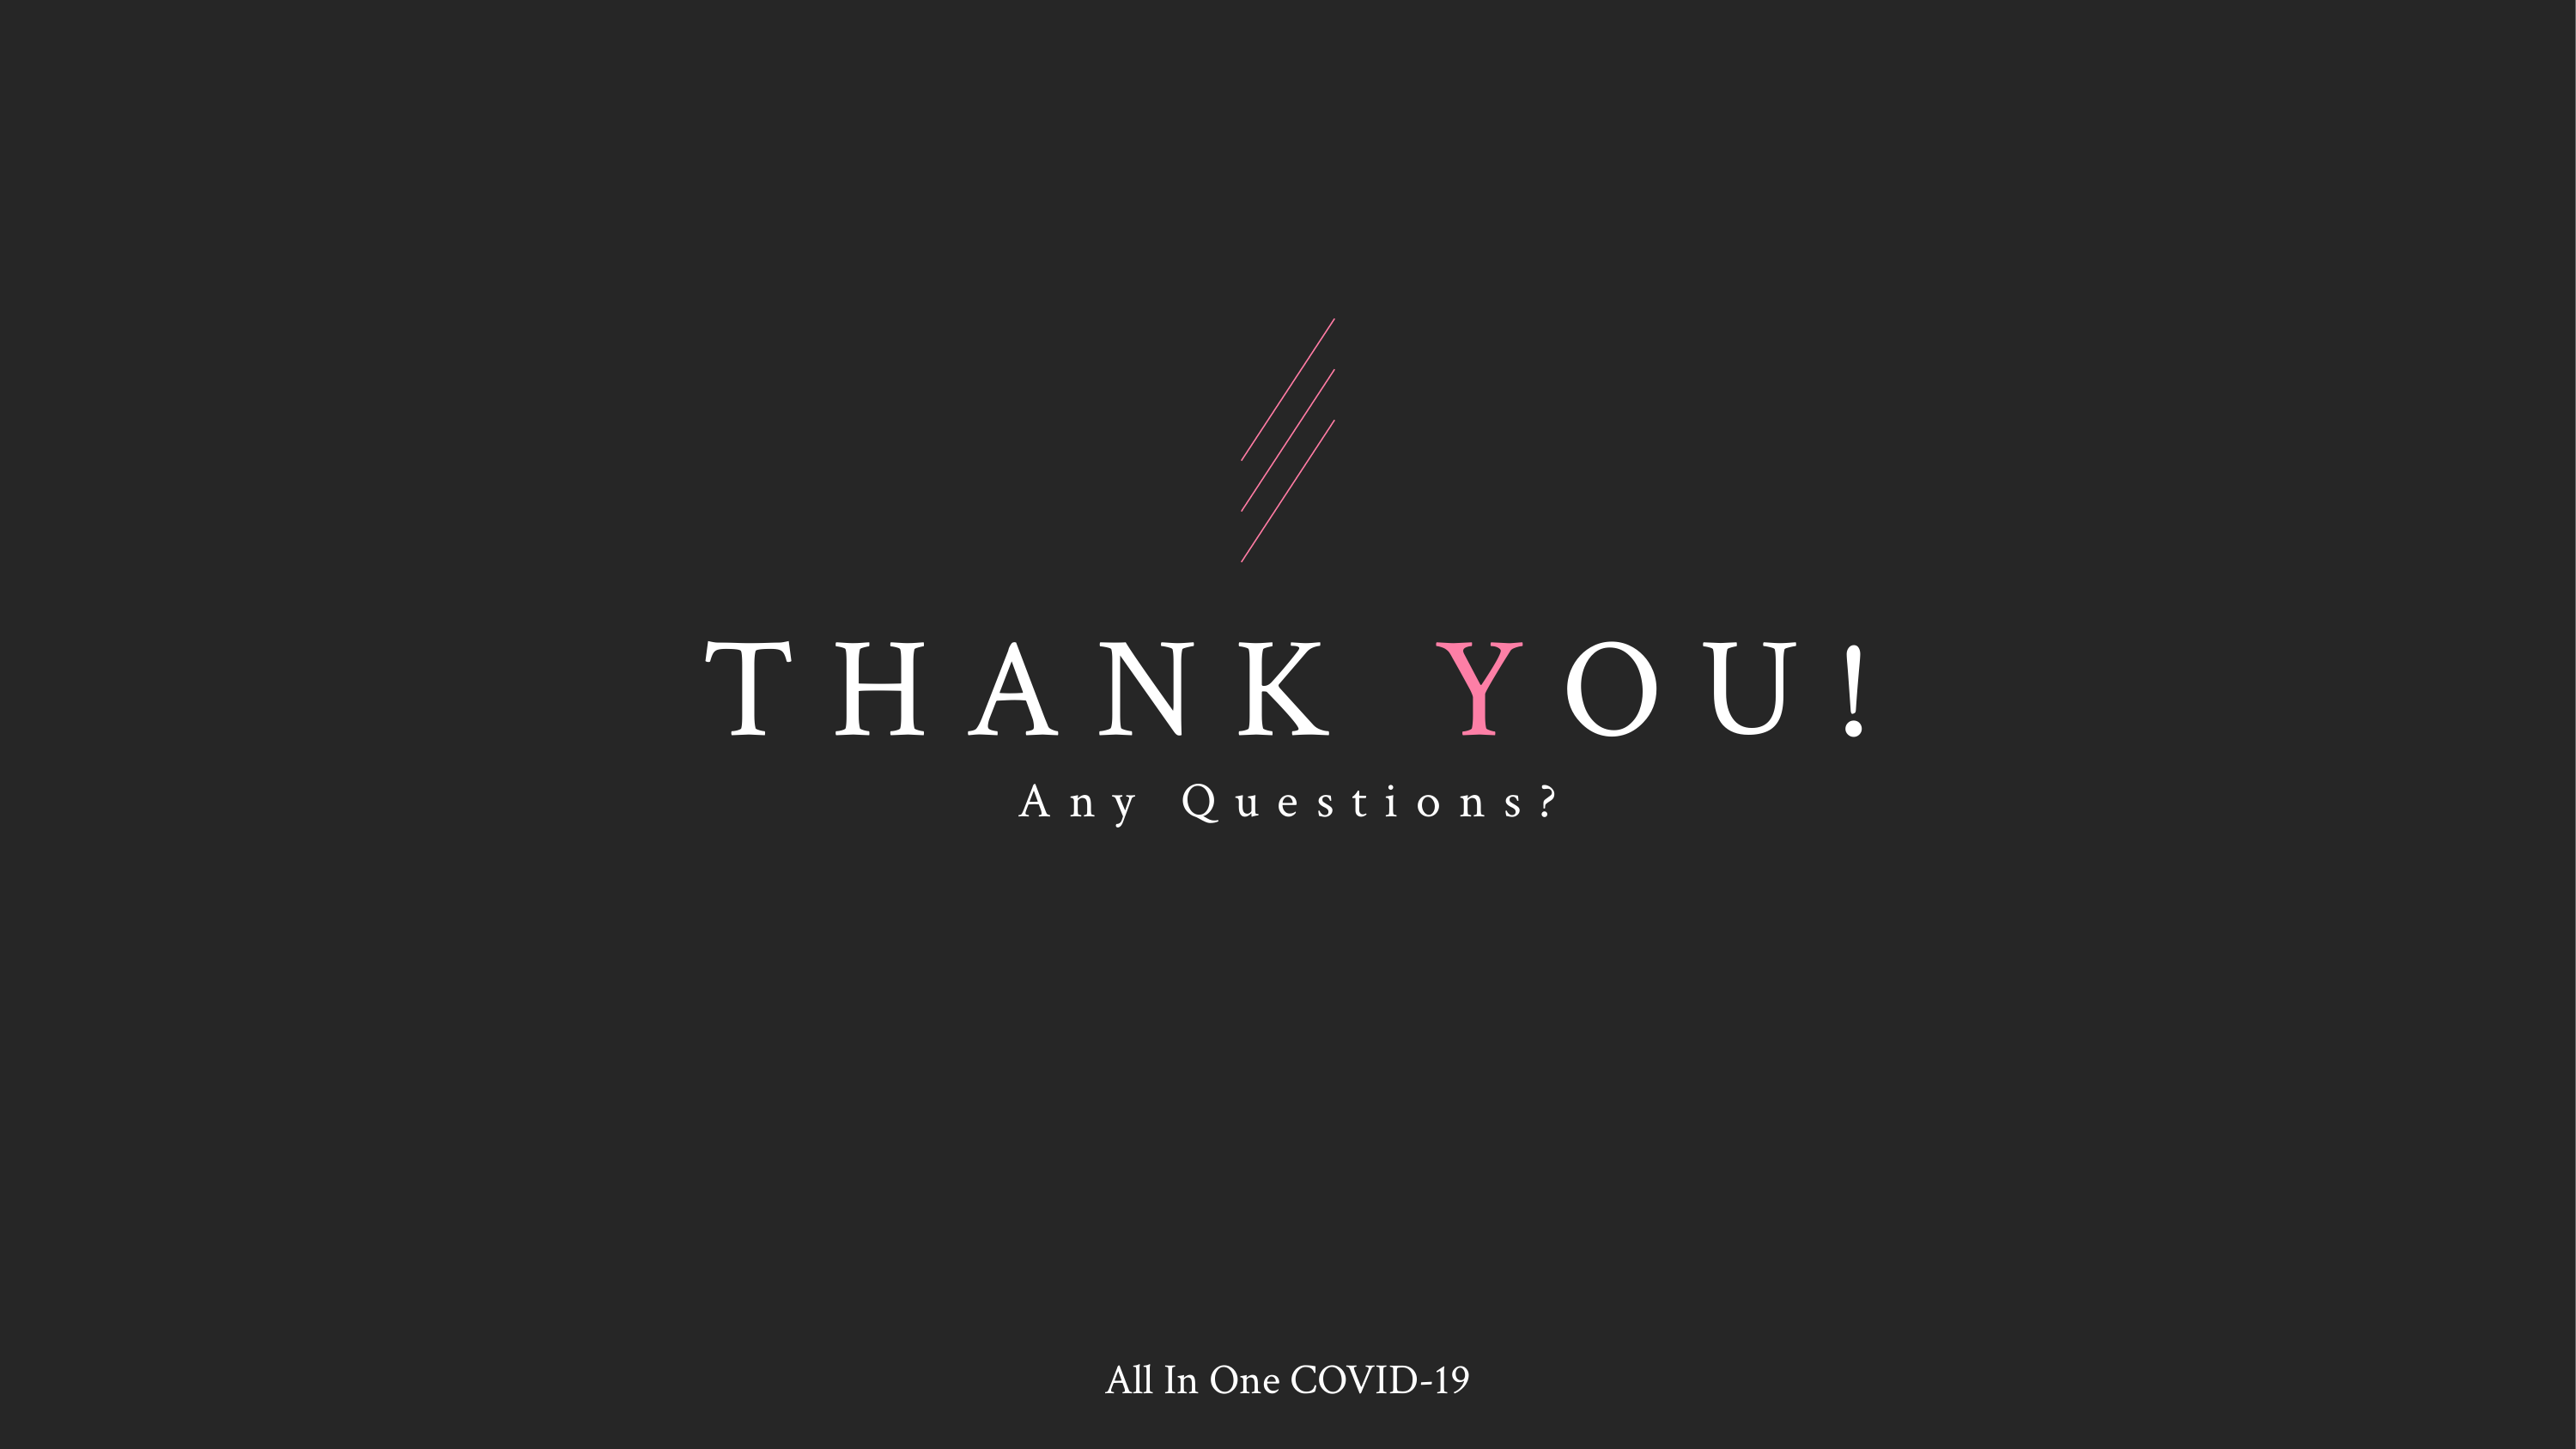

# THANK YOU!
Any Questions?
All In One COVID-19